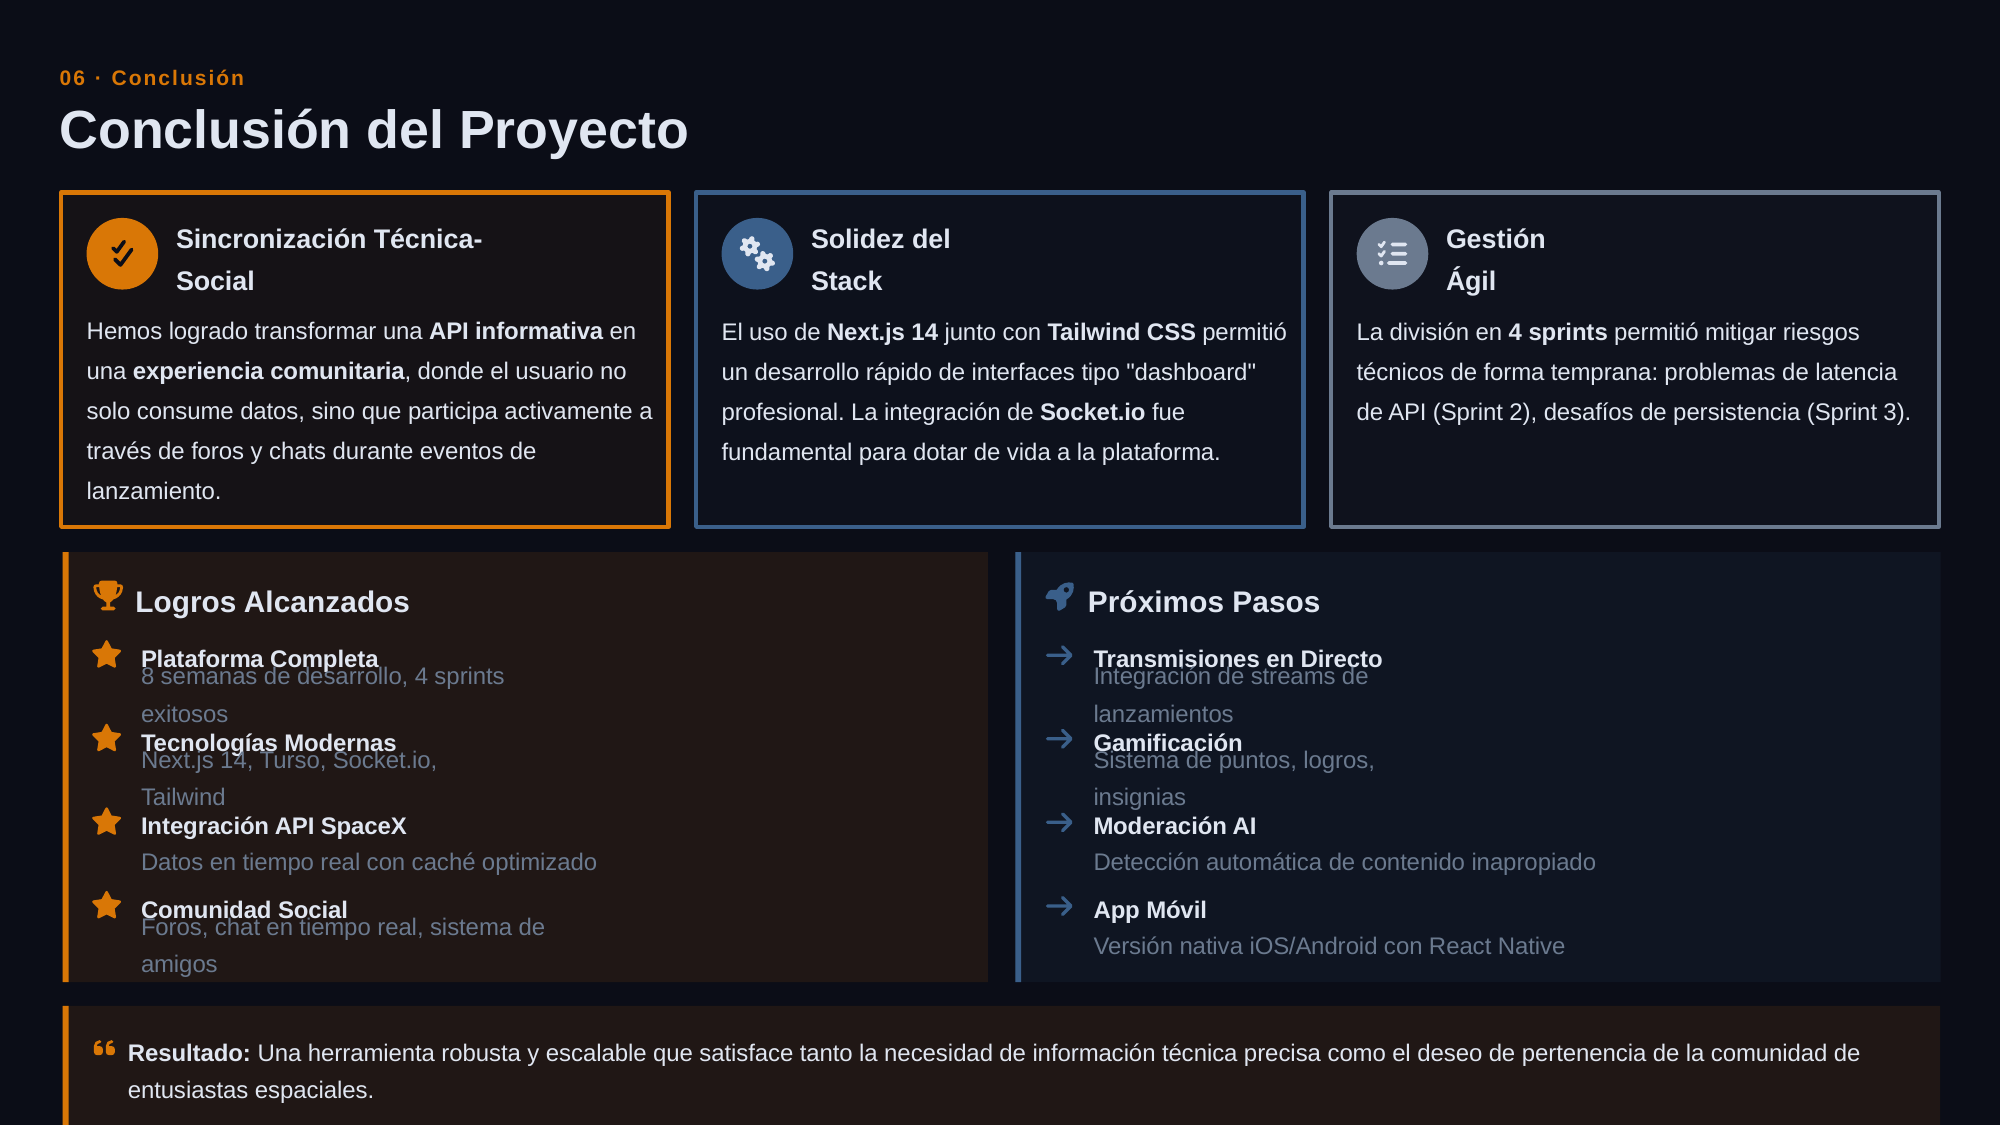

06 · Conclusión
Conclusión del Proyecto

Sincronización Técnica-Social
Solidez del Stack
Gestión Ágil

Hemos logrado transformar una API informativa en una experiencia comunitaria, donde el usuario no solo consume datos, sino que participa activamente a través de foros y chats durante eventos de lanzamiento.
El uso de Next.js 14 junto con Tailwind CSS permitió un desarrollo rápido de interfaces tipo "dashboard" profesional. La integración de Socket.io fue fundamental para dotar de vida a la plataforma.
La división en 4 sprints permitió mitigar riesgos técnicos de forma temprana: problemas de latencia de API (Sprint 2), desafíos de persistencia (Sprint 3).

Logros Alcanzados
Próximos Pasos

Plataforma Completa
Transmisiones en Directo

8 semanas de desarrollo, 4 sprints exitosos
Integración de streams de lanzamientos
Tecnologías Modernas
Gamificación

Next.js 14, Turso, Socket.io, Tailwind
Sistema de puntos, logros, insignias
Integración API SpaceX
Moderación AI

Datos en tiempo real con caché optimizado
Detección automática de contenido inapropiado
Comunidad Social
App Móvil

Foros, chat en tiempo real, sistema de amigos
Versión nativa iOS/Android con React Native

Resultado: Una herramienta robusta y escalable que satisface tanto la necesidad de información técnica precisa como el deseo de pertenencia de la comunidad de entusiastas espaciales.